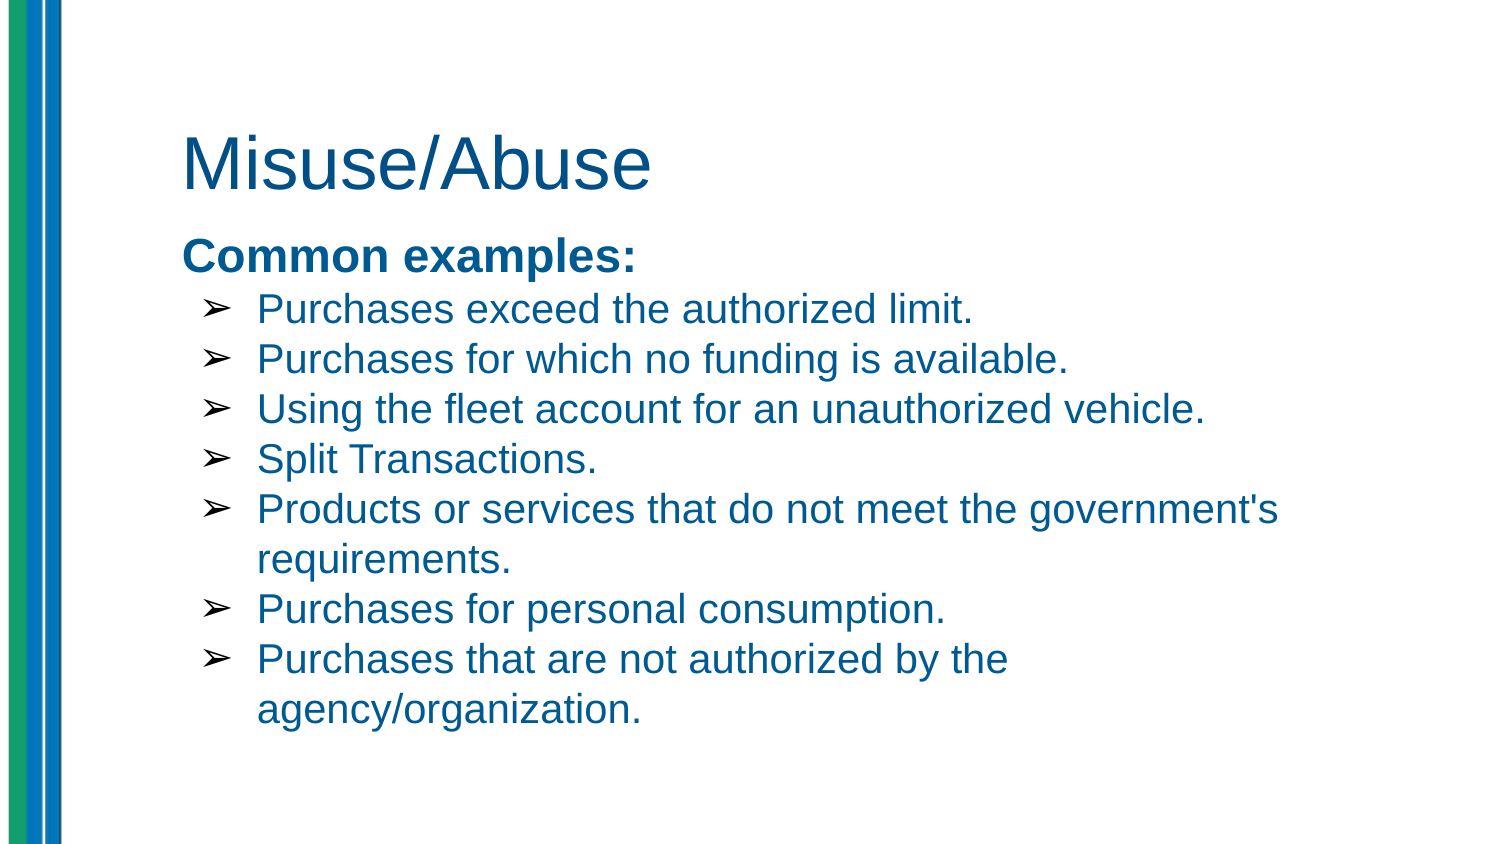

# Misuse/Abuse
Common examples:
Purchases exceed the authorized limit.
Purchases for which no funding is available.
Using the fleet account for an unauthorized vehicle.
Split Transactions.
Products or services that do not meet the government's requirements.
Purchases for personal consumption.
Purchases that are not authorized by the agency/organization.